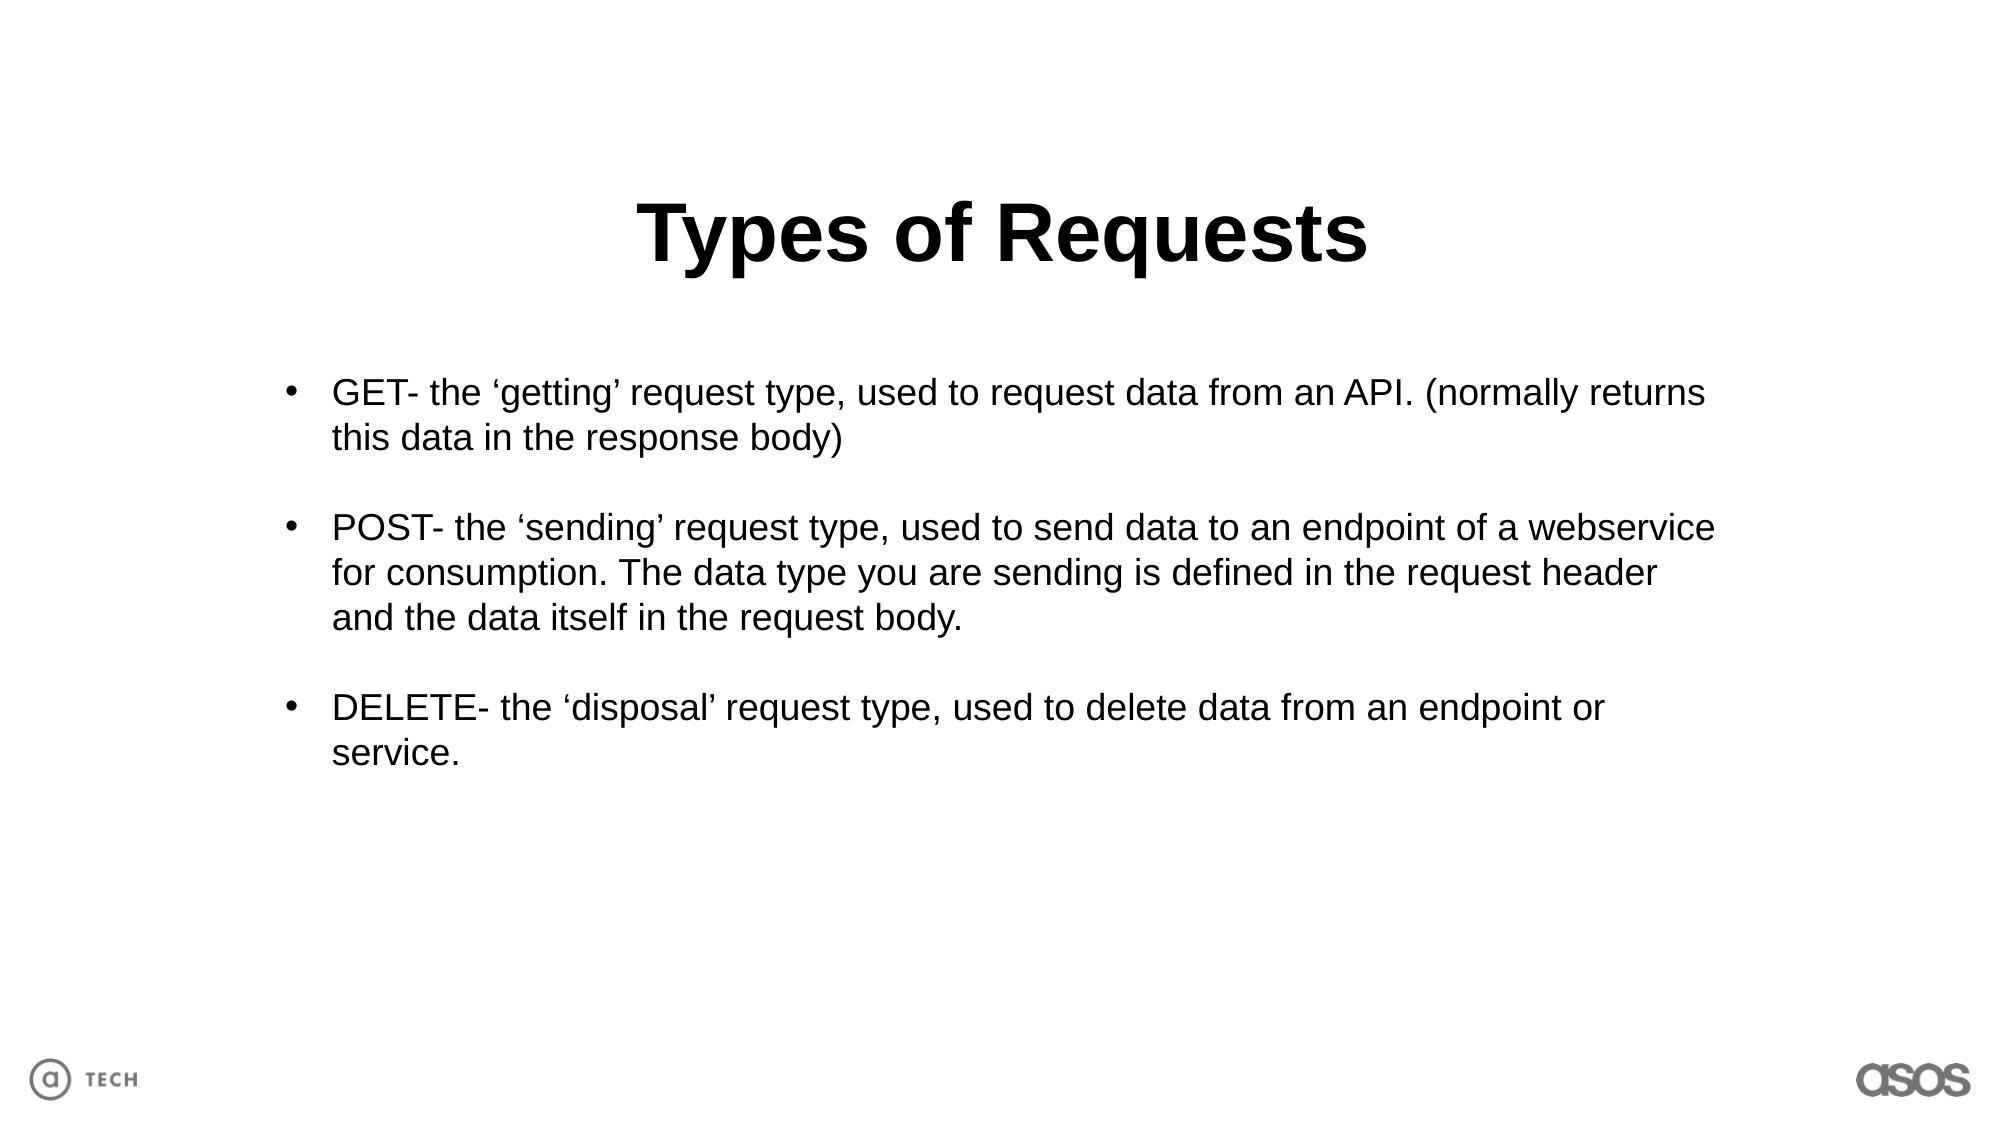

Types of Requests
GET- the ‘getting’ request type, used to request data from an API. (normally returns this data in the response body)

POST- the ‘sending’ request type, used to send data to an endpoint of a webservice for consumption. The data type you are sending is defined in the request header and the data itself in the request body.

DELETE- the ‘disposal’ request type, used to delete data from an endpoint or service.